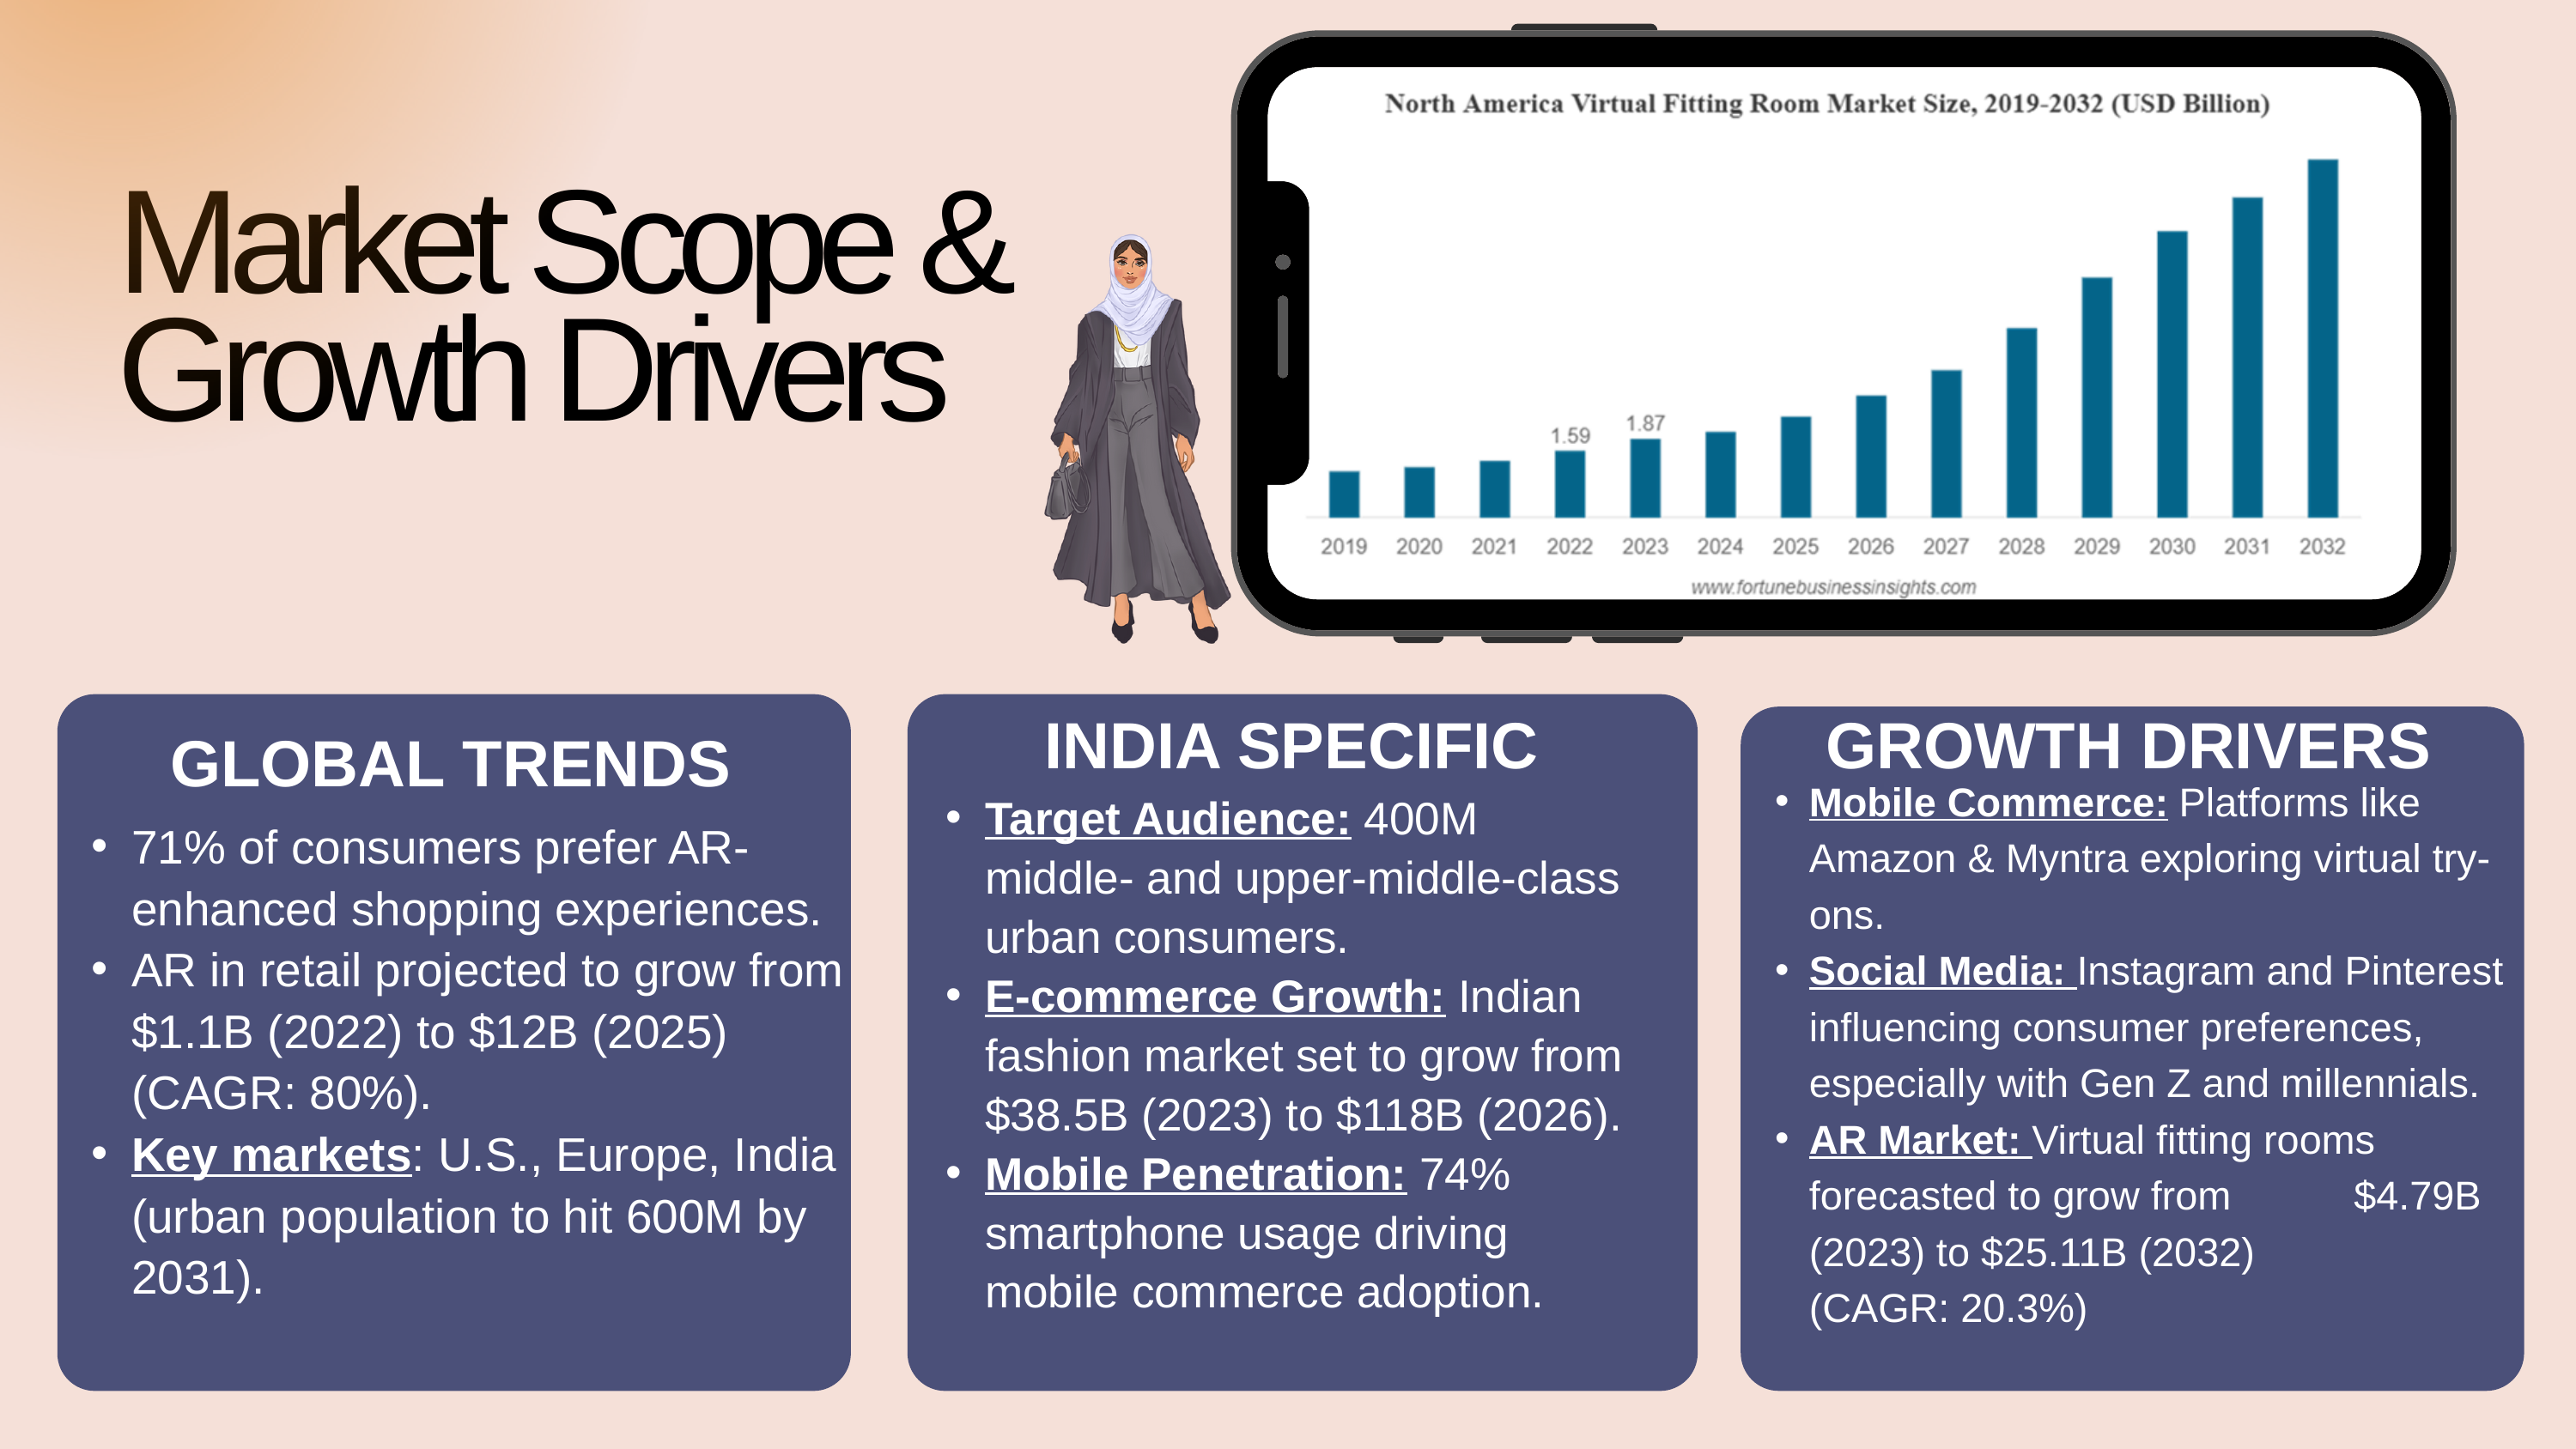

Market Scope & Growth Drivers

INDIA SPECIFIC
GROWTH DRIVERS

GLOBAL TRENDS
Mobile Commerce: Platforms like Amazon & Myntra exploring virtual try-ons.
Social Media: Instagram and Pinterest influencing consumer preferences, especially with Gen Z and millennials.
AR Market: Virtual fitting rooms forecasted to grow from           $4.79B (2023) to $25.11B (2032)            (CAGR: 20.3%)
Target Audience: 400M middle- and upper-middle-class urban consumers.
E-commerce Growth: Indian fashion market set to grow from $38.5B (2023) to $118B (2026).
Mobile Penetration: 74% smartphone usage driving mobile commerce adoption.

71% of consumers prefer AR-enhanced shopping experiences.
AR in retail projected to grow from $1.1B (2022) to $12B (2025) (CAGR: 80%).
Key markets: U.S., Europe, India (urban population to hit 600M by 2031).